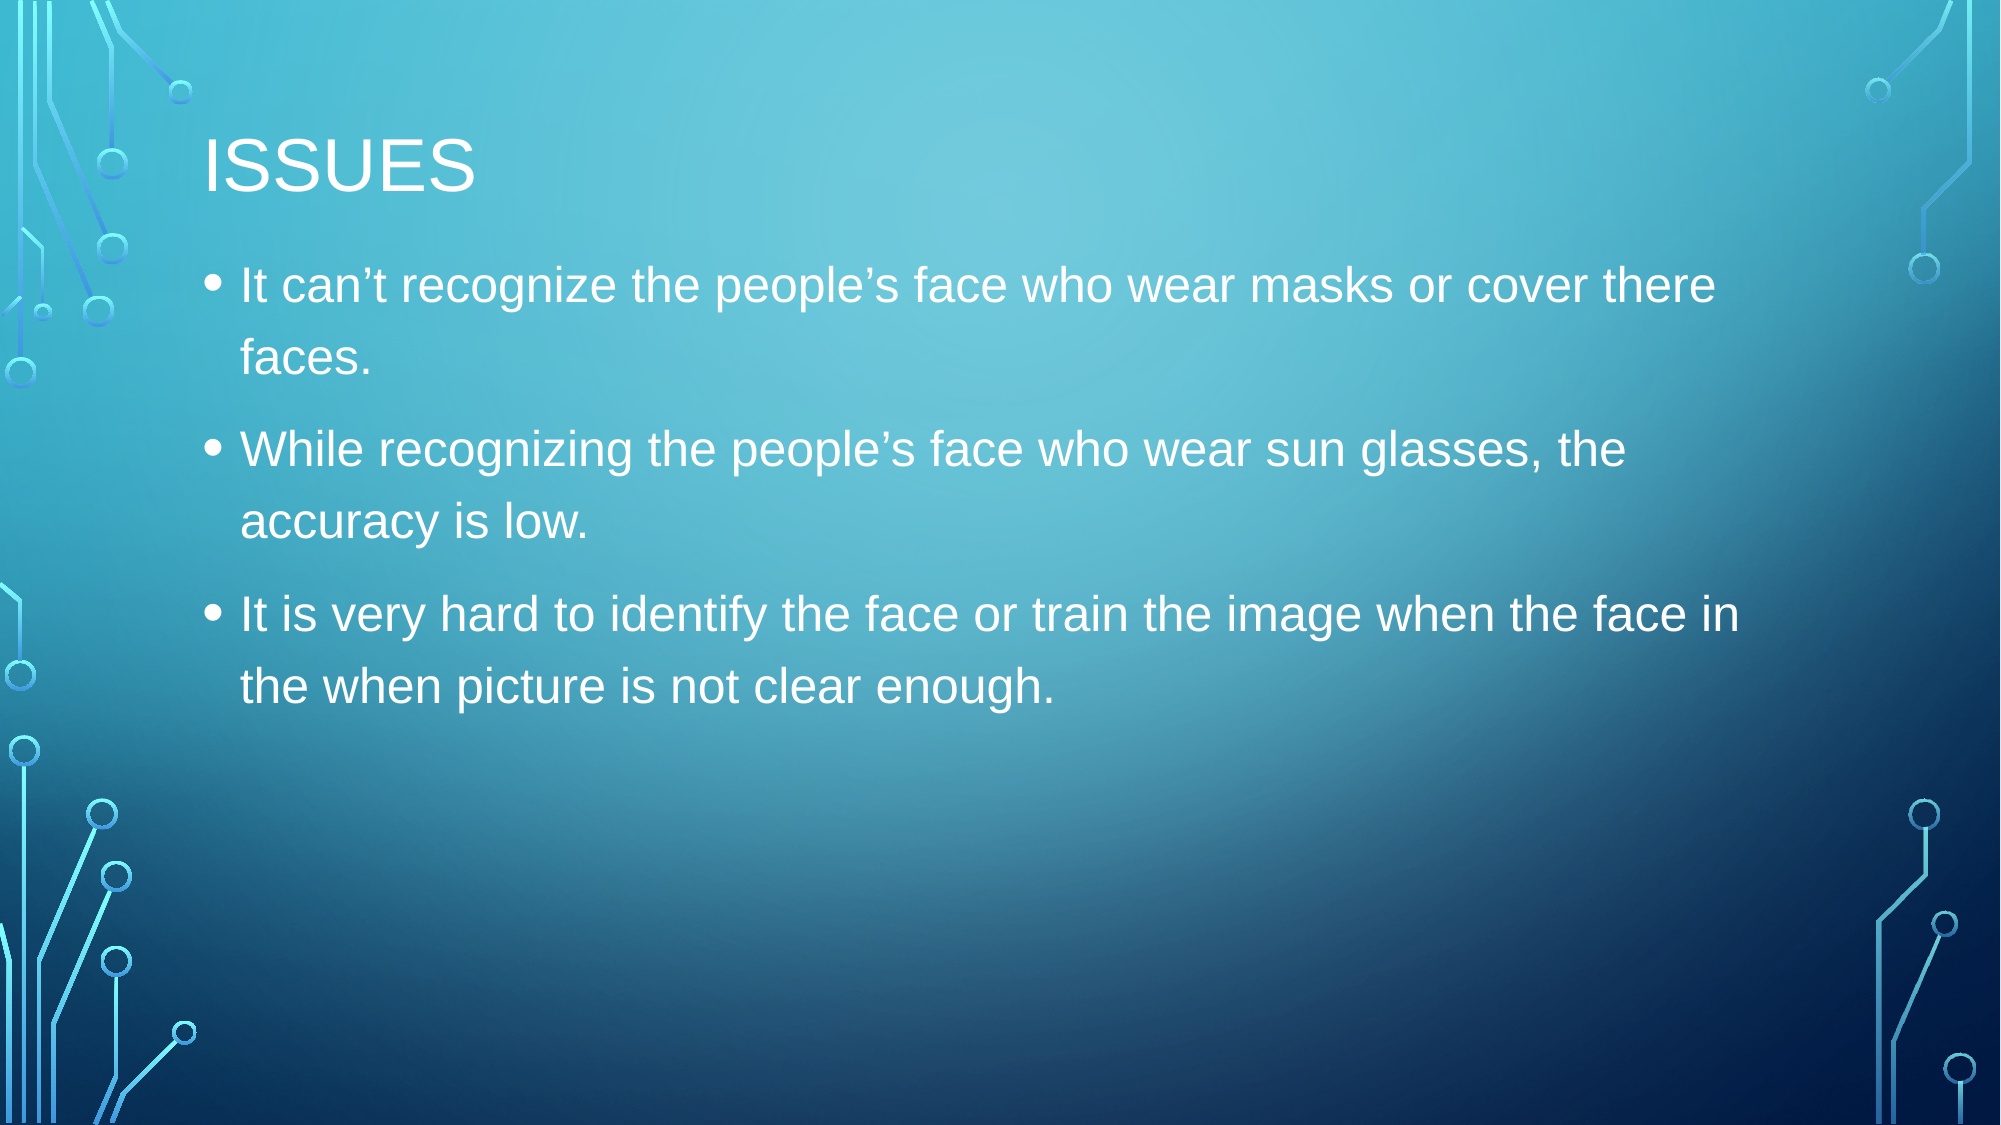

# issues
It can’t recognize the people’s face who wear masks or cover there faces.
While recognizing the people’s face who wear sun glasses, the accuracy is low.
It is very hard to identify the face or train the image when the face in the when picture is not clear enough.